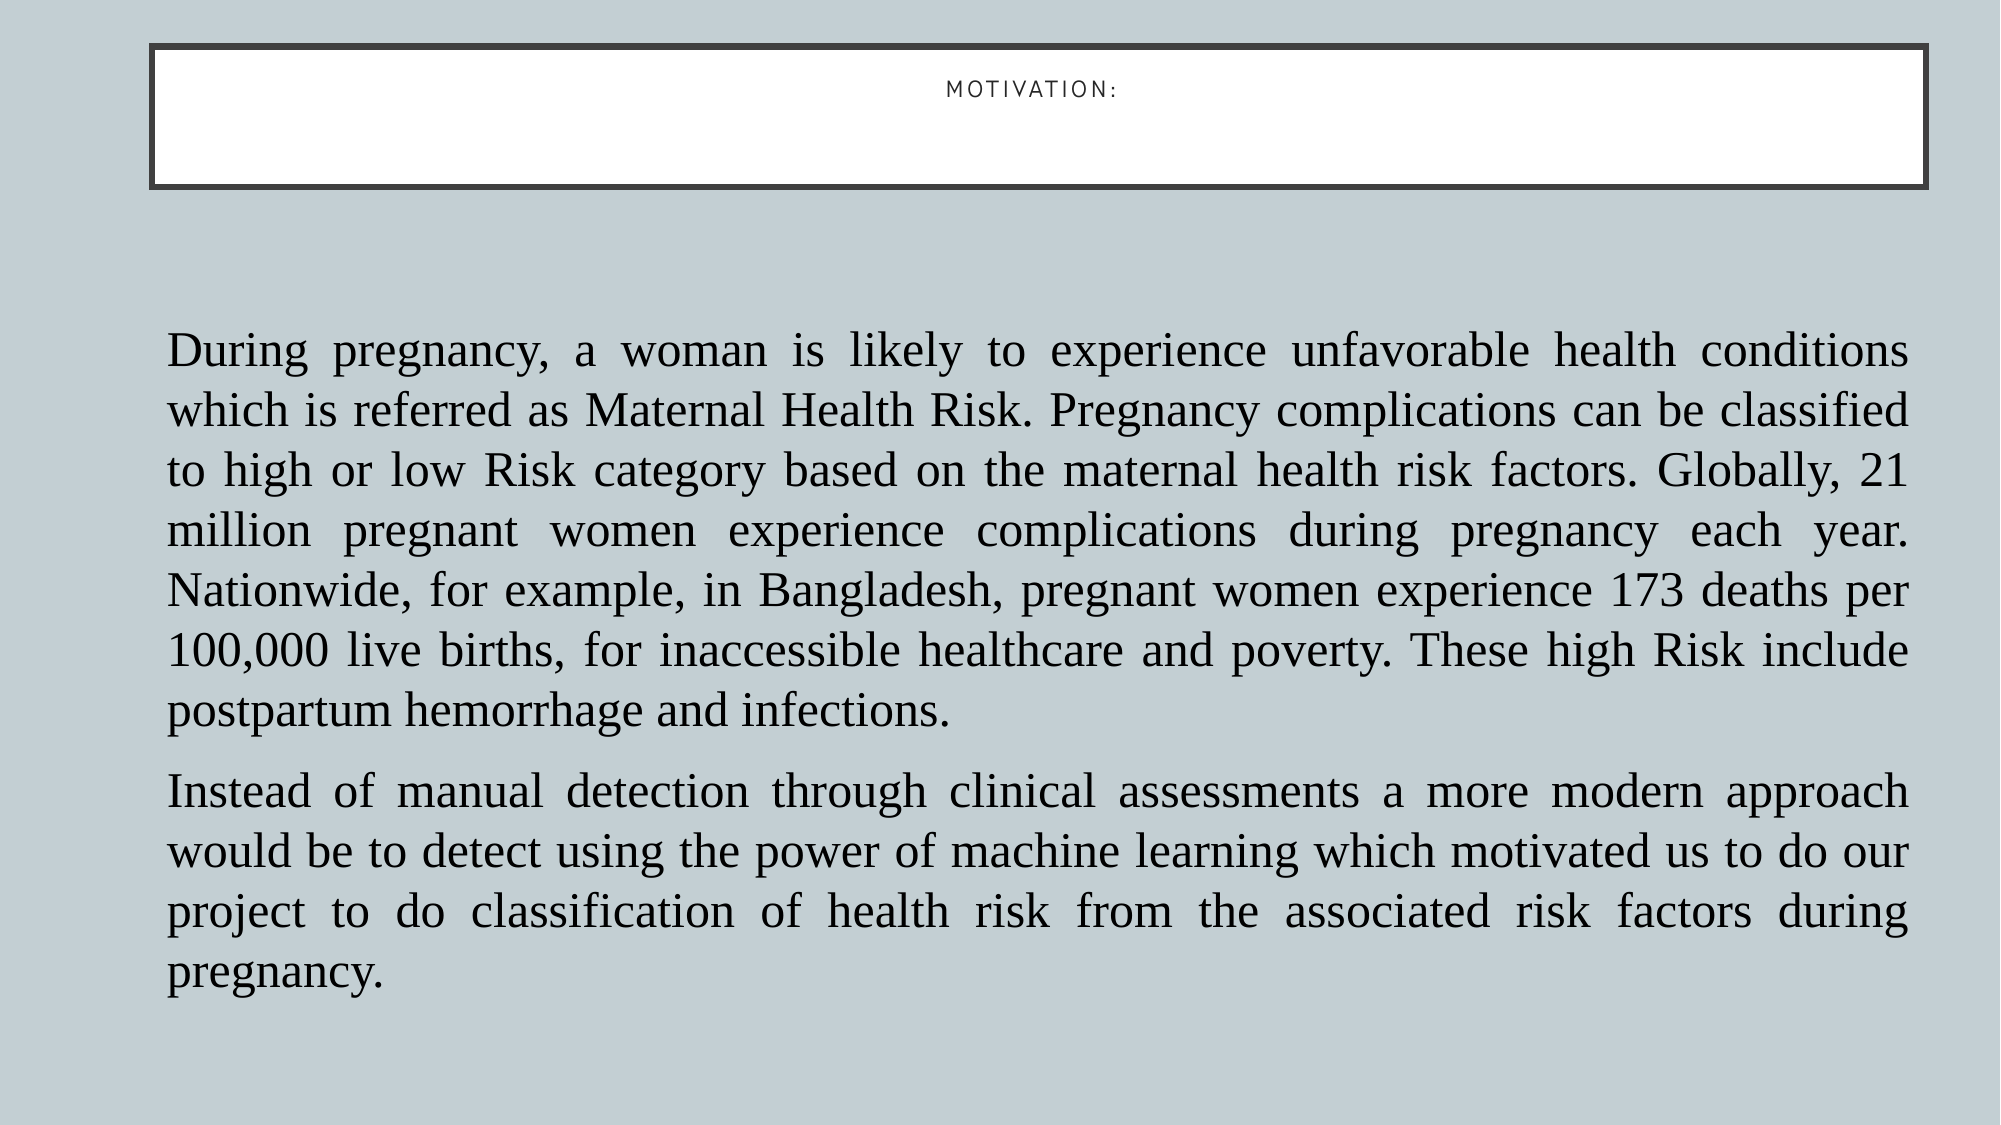

# Motivation:
During pregnancy, a woman is likely to experience unfavorable health conditions which is referred as Maternal Health Risk. Pregnancy complications can be classified to high or low Risk category based on the maternal health risk factors. Globally, 21 million pregnant women experience complications during pregnancy each year. Nationwide, for example, in Bangladesh, pregnant women experience 173 deaths per 100,000 live births, for inaccessible healthcare and poverty. These high Risk include postpartum hemorrhage and infections.
Instead of manual detection through clinical assessments a more modern approach would be to detect using the power of machine learning which motivated us to do our project to do classification of health risk from the associated risk factors during pregnancy.